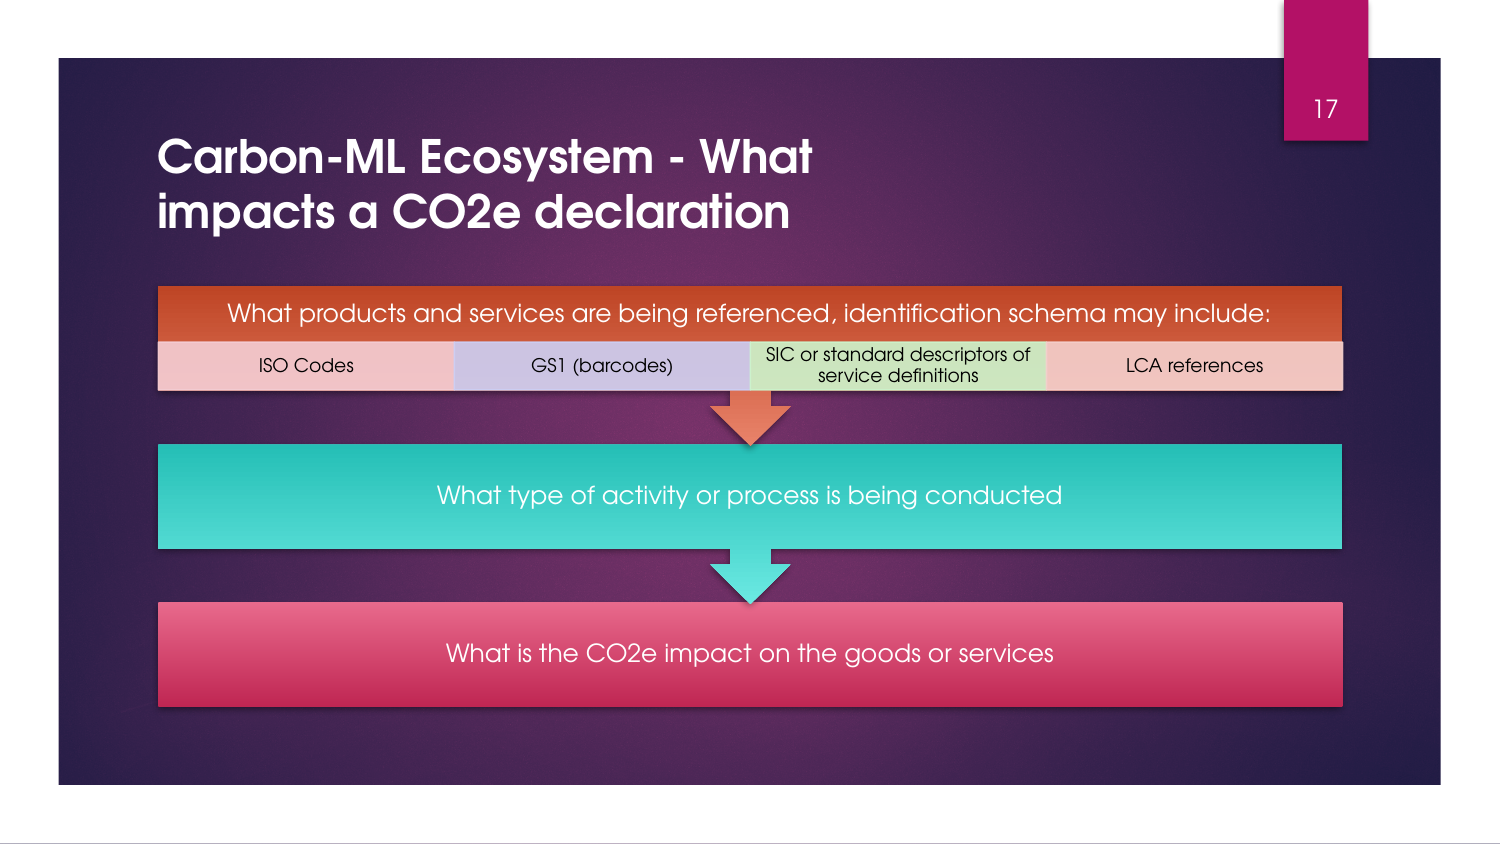

17
# Carbon-ML Ecosystem - What
impacts a CO2e declaration

What products and services are being referenced, identification schema may include:

ISO Codes

GS1 (barcodes)

SIC or standard descriptors of service definitions

LCA references

What type of activity or process is being conducted

What is the CO2e impact on the goods or services